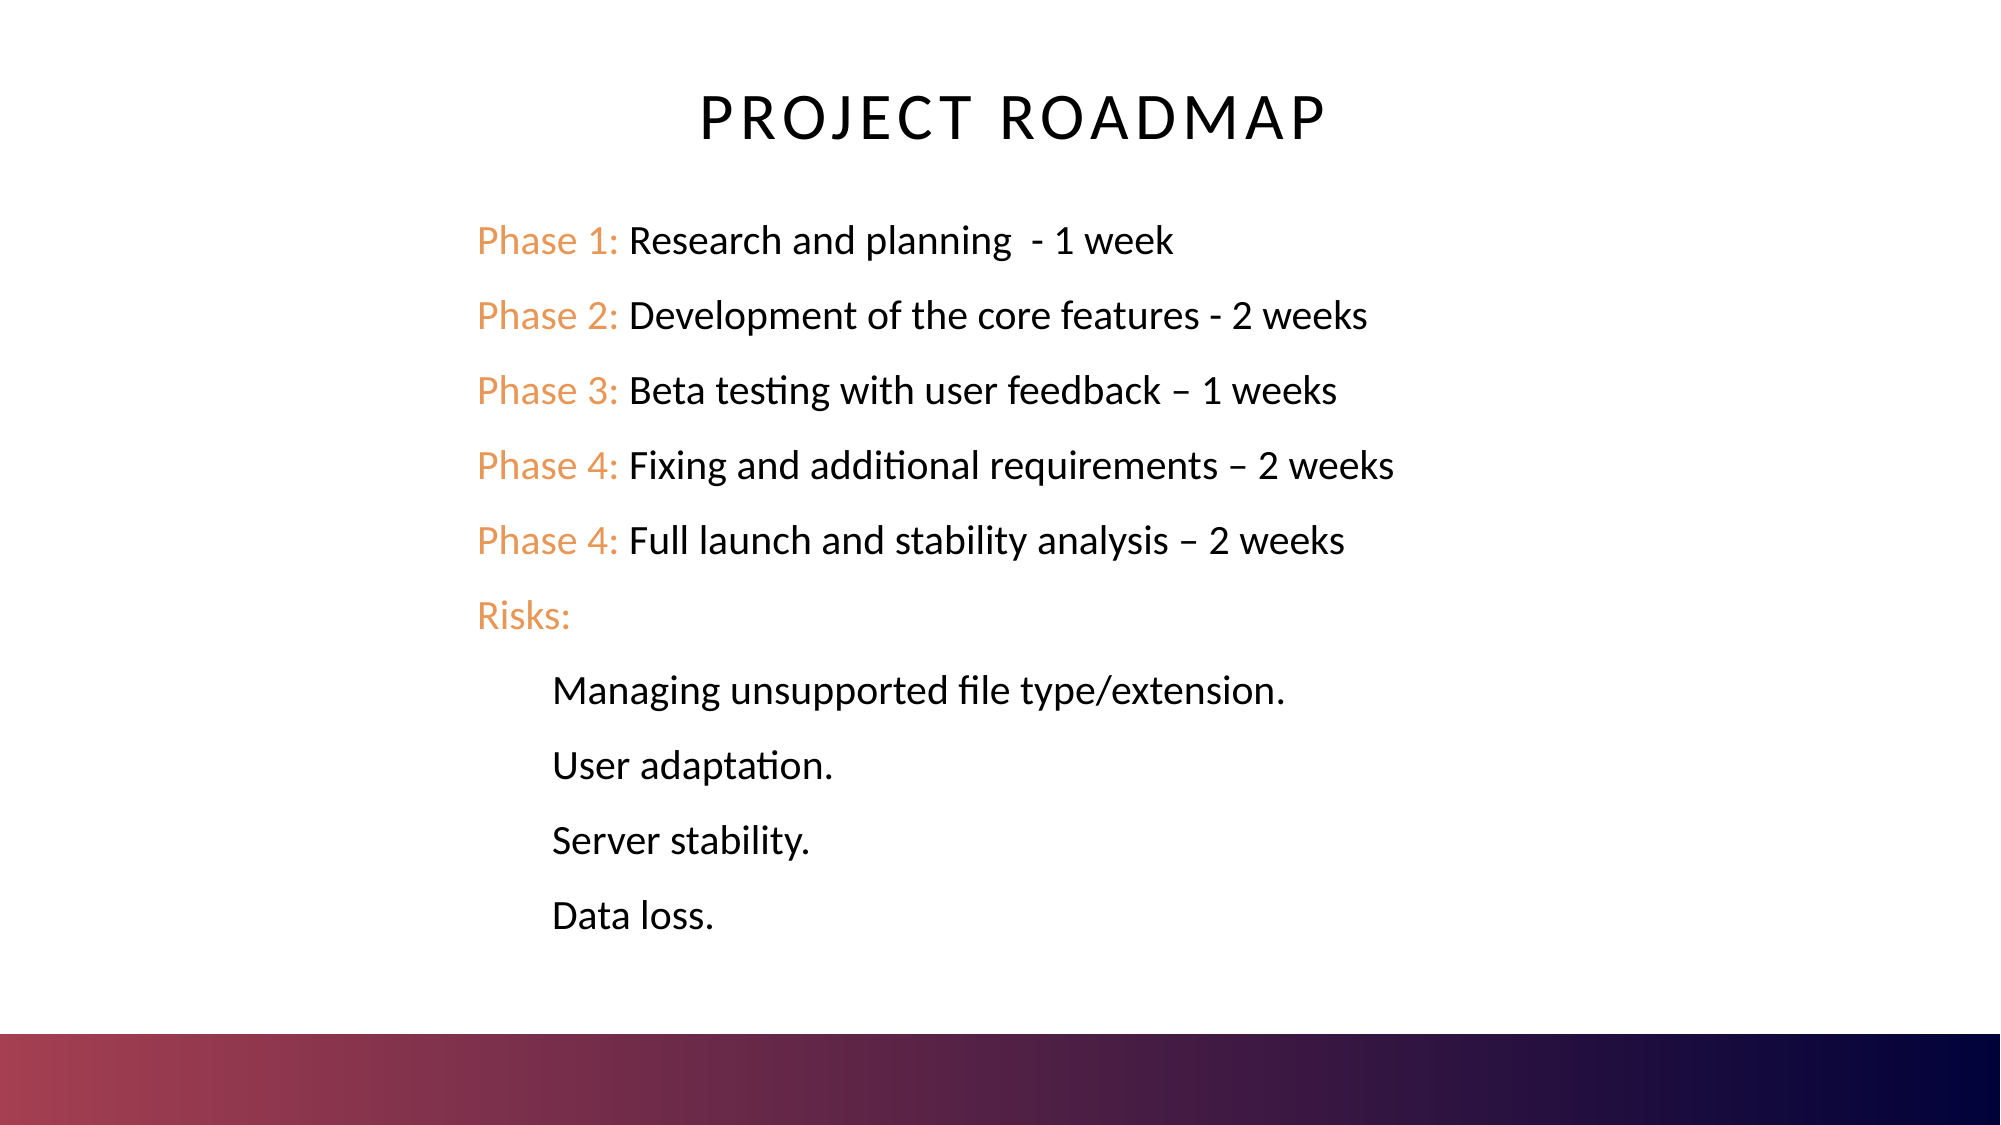

# Project Roadmap
Phase 1: Research and planning  - 1 week
Phase 2: Development of the core features - 2 weeks
Phase 3: Beta testing with user feedback – 1 weeks
Phase 4: Fixing and additional requirements – 2 weeks
Phase 4: Full launch and stability analysis – 2 weeks
Risks:
Managing unsupported file type/extension.
User adaptation.
Server stability.
Data loss.